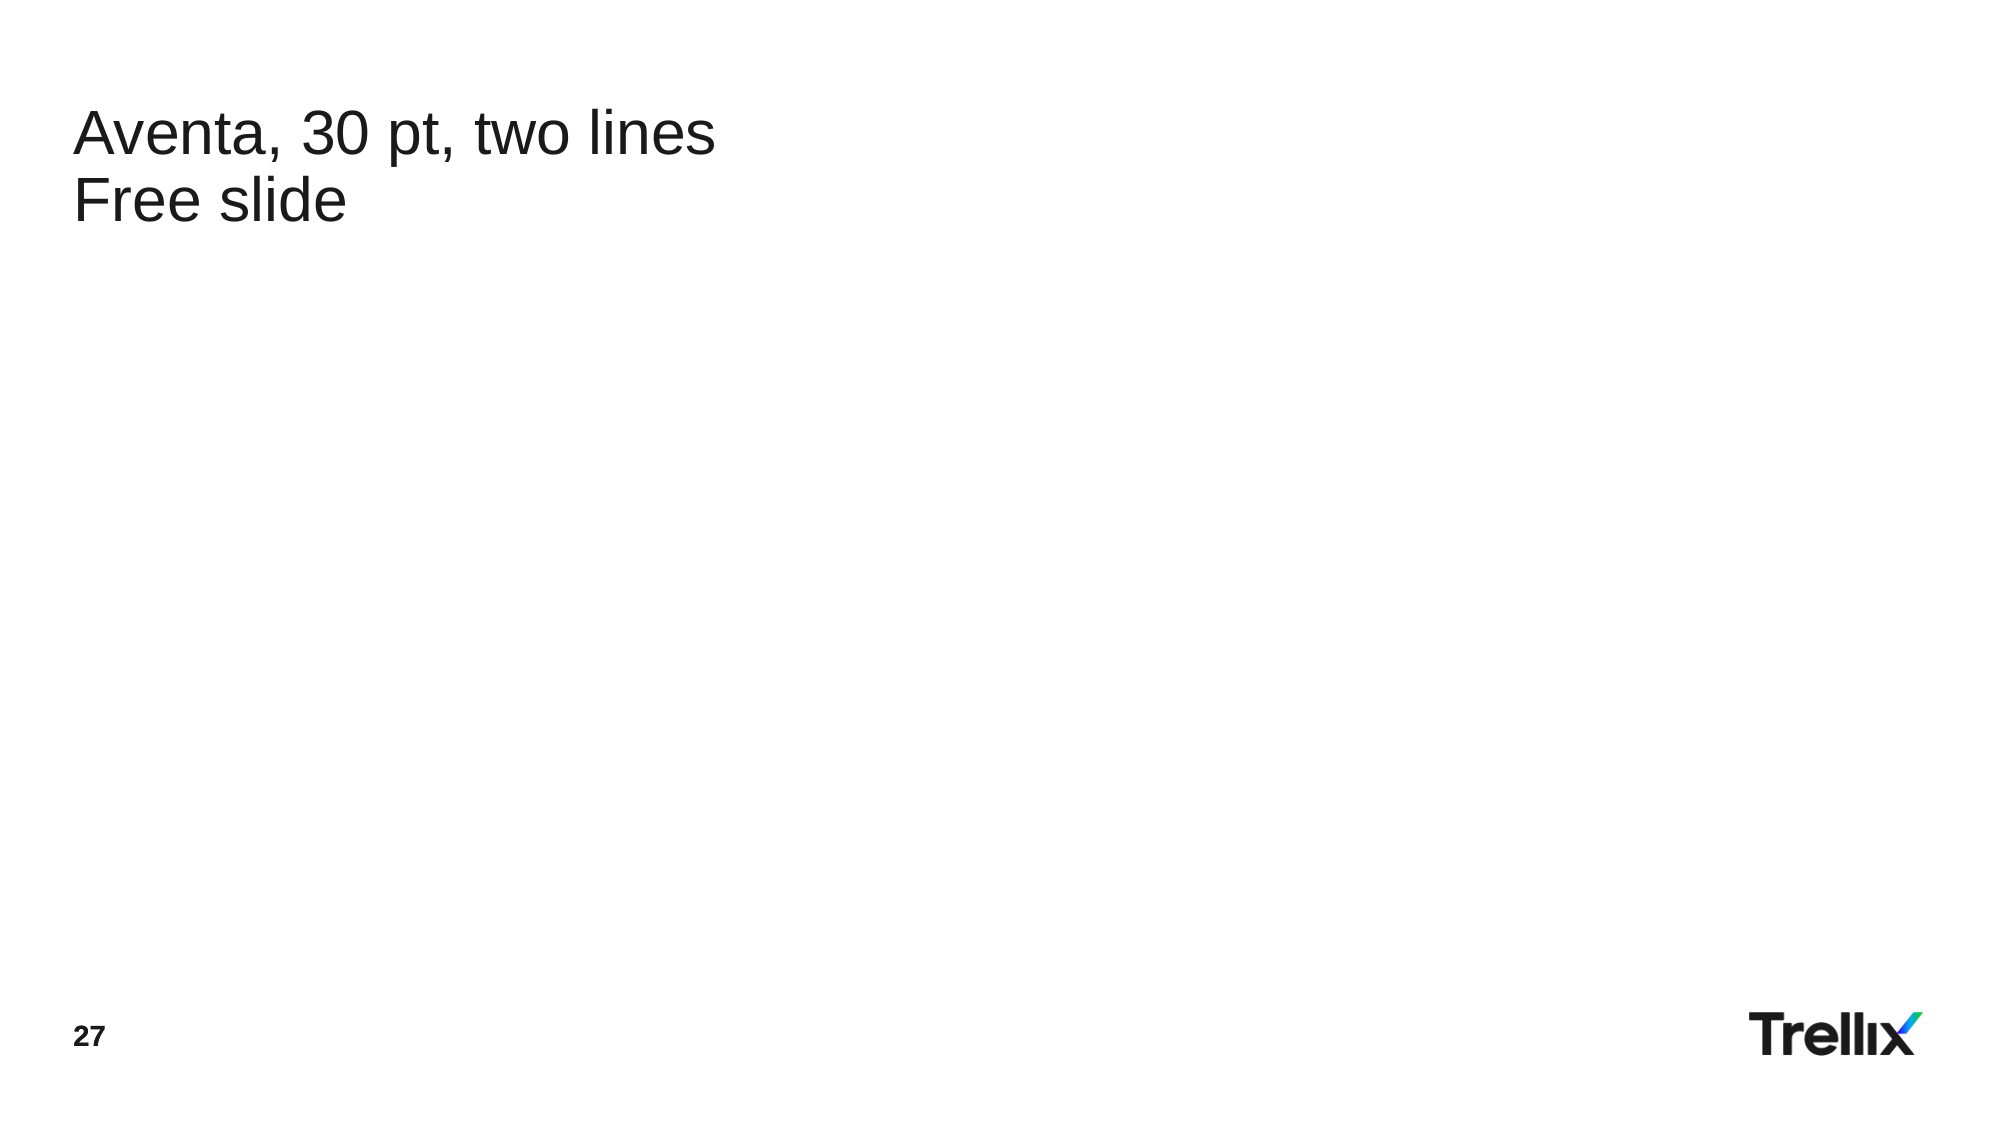

# Aventa, 30 pt, two lines Free slide